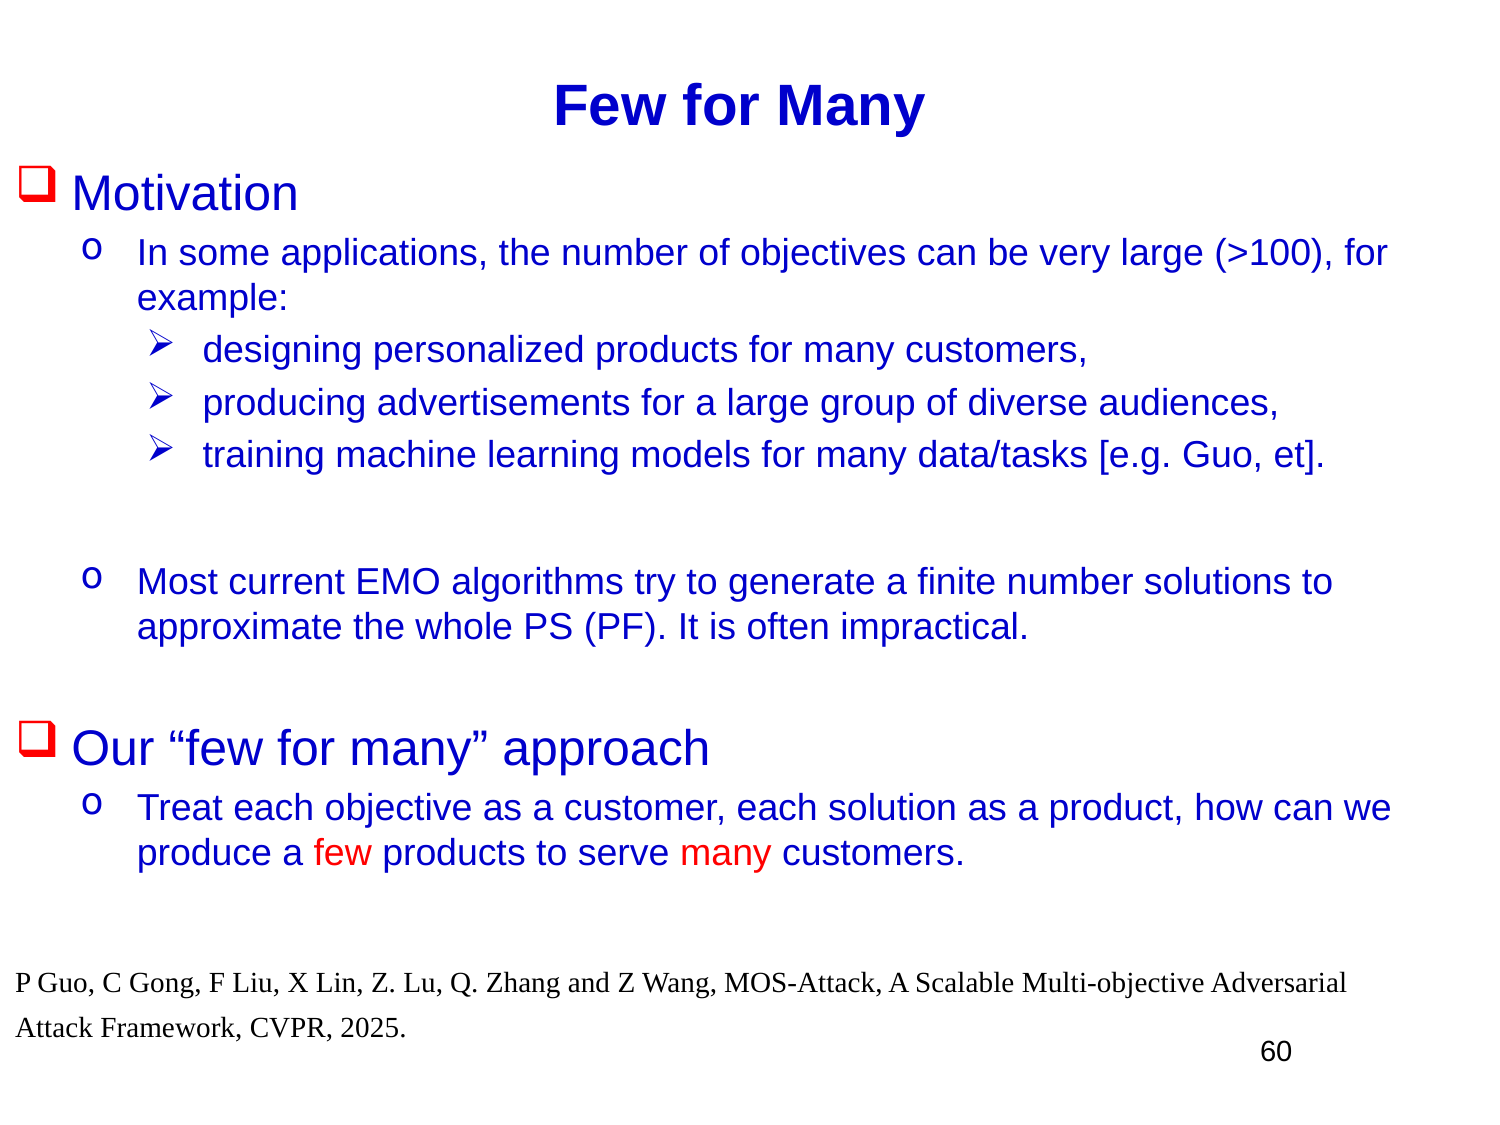

# Few for Many
Motivation
In some applications, the number of objectives can be very large (>100), for example:
designing personalized products for many customers,
producing advertisements for a large group of diverse audiences,
training machine learning models for many data/tasks [e.g. Guo, et].

Most current EMO algorithms try to generate a finite number solutions to approximate the whole PS (PF). It is often impractical.

Our “few for many” approach
Treat each objective as a customer, each solution as a product, how can we produce a few products to serve many customers.

P Guo, C Gong, F Liu, X Lin, Z. Lu, Q. Zhang and Z Wang, MOS-Attack, A Scalable Multi-objective Adversarial Attack Framework, CVPR, 2025.
60